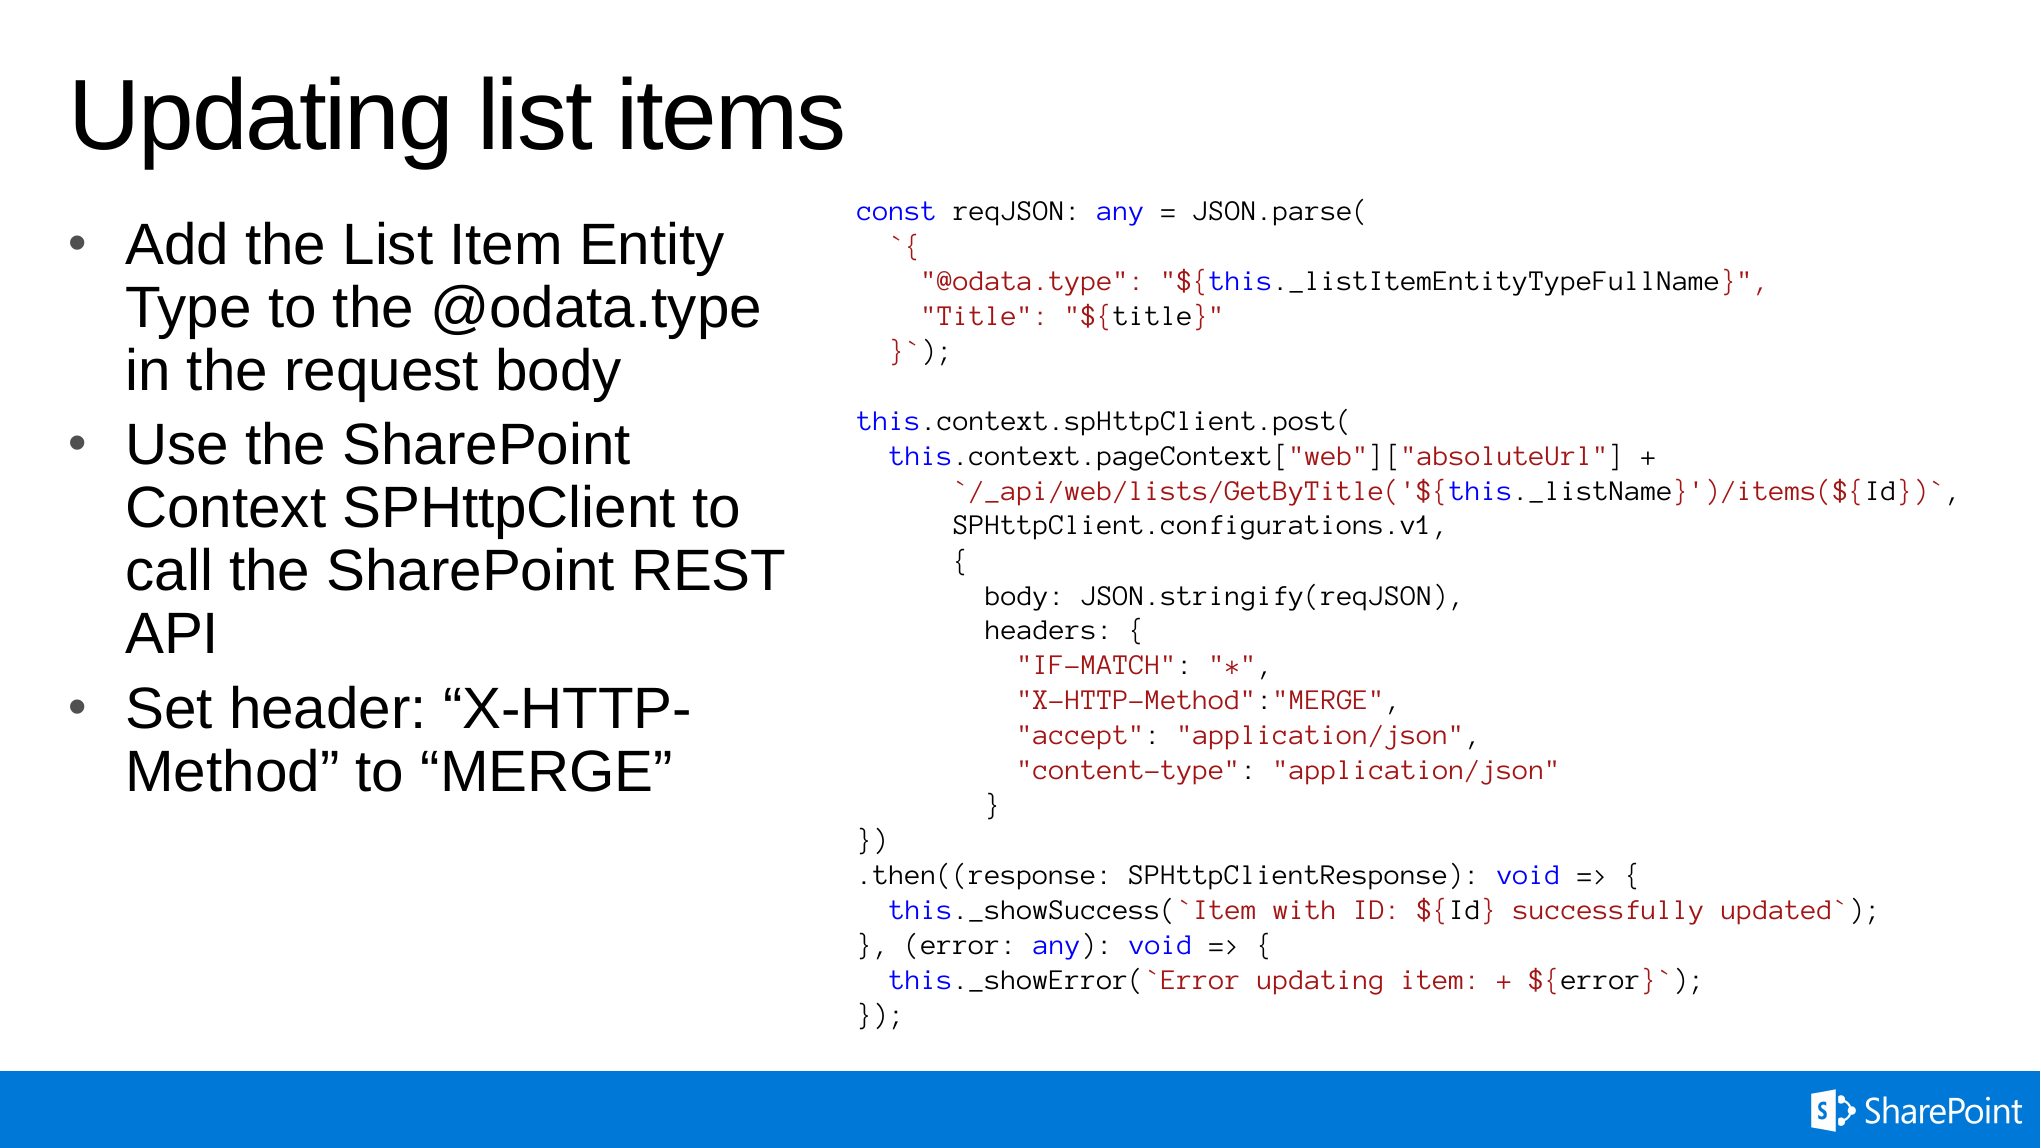

# Updating list items
const reqJSON: any = JSON.parse(
  `{
    "@odata.type": "${this._listItemEntityTypeFullName}",
    "Title": "${title}"
  }`);

this.context.spHttpClient.post(
  this.context.pageContext["web"]["absoluteUrl"] +
      `/_api/web/lists/GetByTitle('${this._listName}')/items(${Id})`,
      SPHttpClient.configurations.v1,
      {
        body: JSON.stringify(reqJSON),
        headers: {
          "IF-MATCH": "*",
          "X-HTTP-Method":"MERGE",
          "accept": "application/json",
          "content-type": "application/json"
        }
})
.then((response: SPHttpClientResponse): void => {
  this._showSuccess(`Item with ID: ${Id} successfully updated`);
}, (error: any): void => {
  this._showError(`Error updating item: + ${error}`);
});
Add the List Item Entity Type to the @odata.type in the request body
Use the SharePoint Context SPHttpClient to call the SharePoint REST API
Set header: “X-HTTP-Method” to “MERGE”